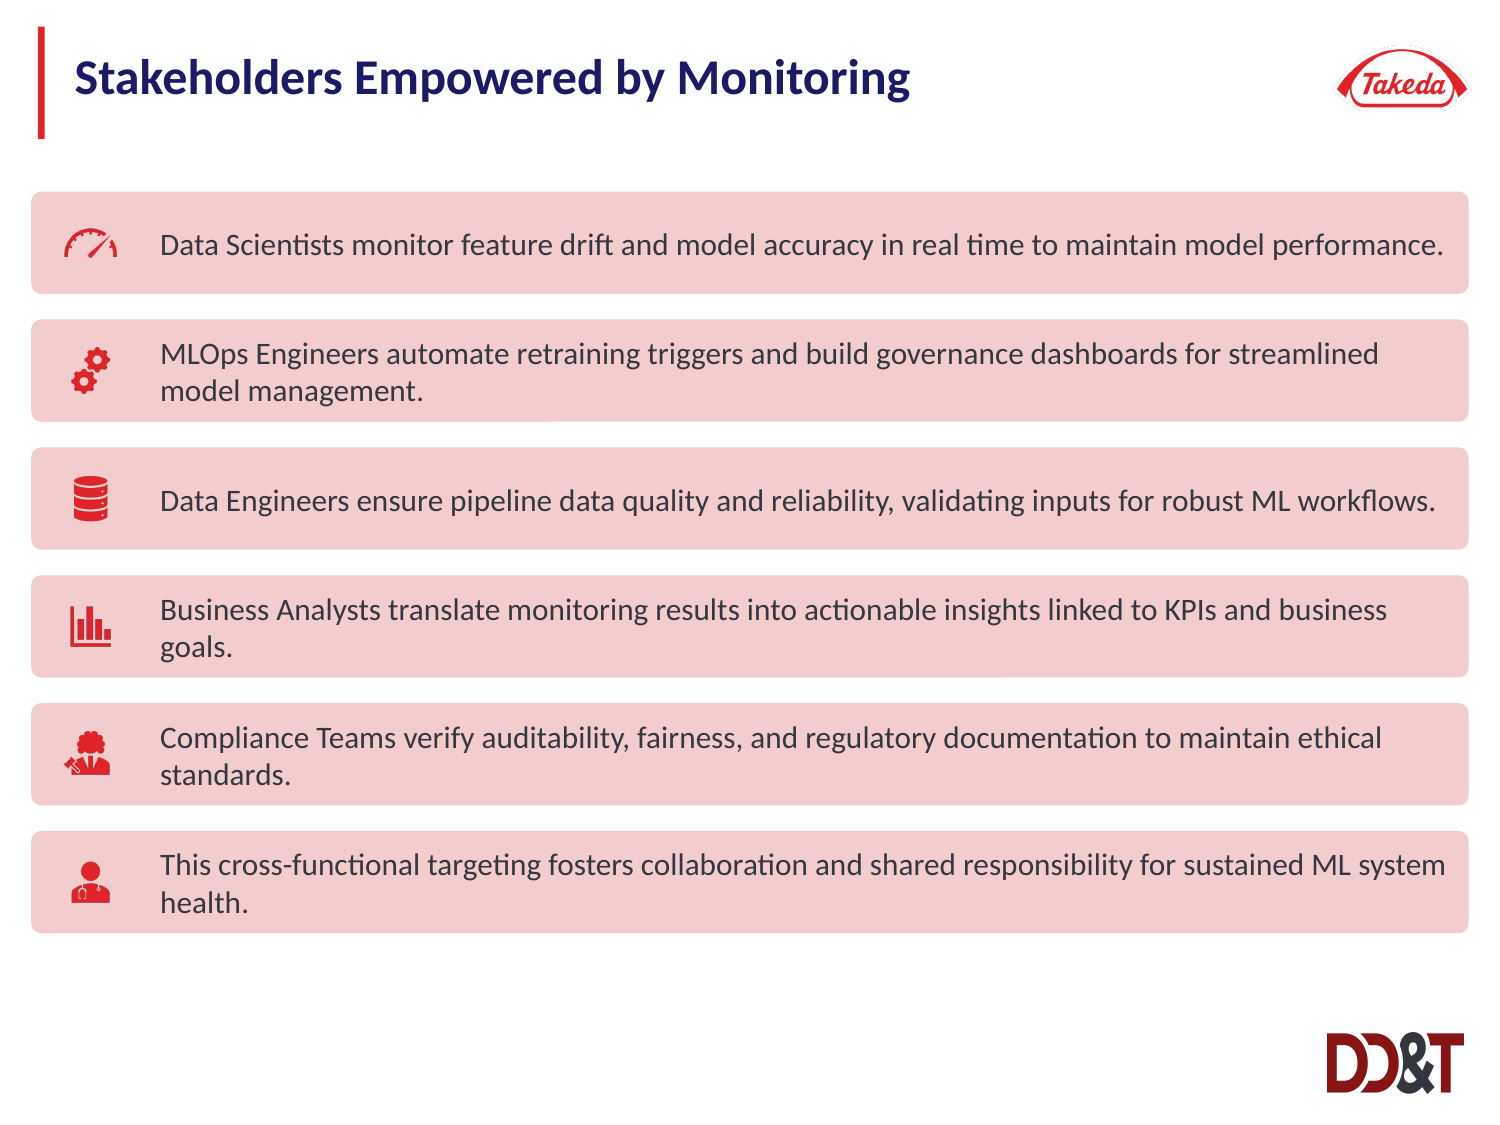

# Stakeholders Empowered by Monitoring
Data Scientists monitor feature drift and model accuracy in real time to maintain model performance.
MLOps Engineers automate retraining triggers and build governance dashboards for streamlined model management.
Data Engineers ensure pipeline data quality and reliability, validating inputs for robust ML workflows.
Business Analysts translate monitoring results into actionable insights linked to KPIs and business goals.
Compliance Teams verify auditability, fairness, and regulatory documentation to maintain ethical standards.
This cross-functional targeting fosters collaboration and shared responsibility for sustained ML system health.